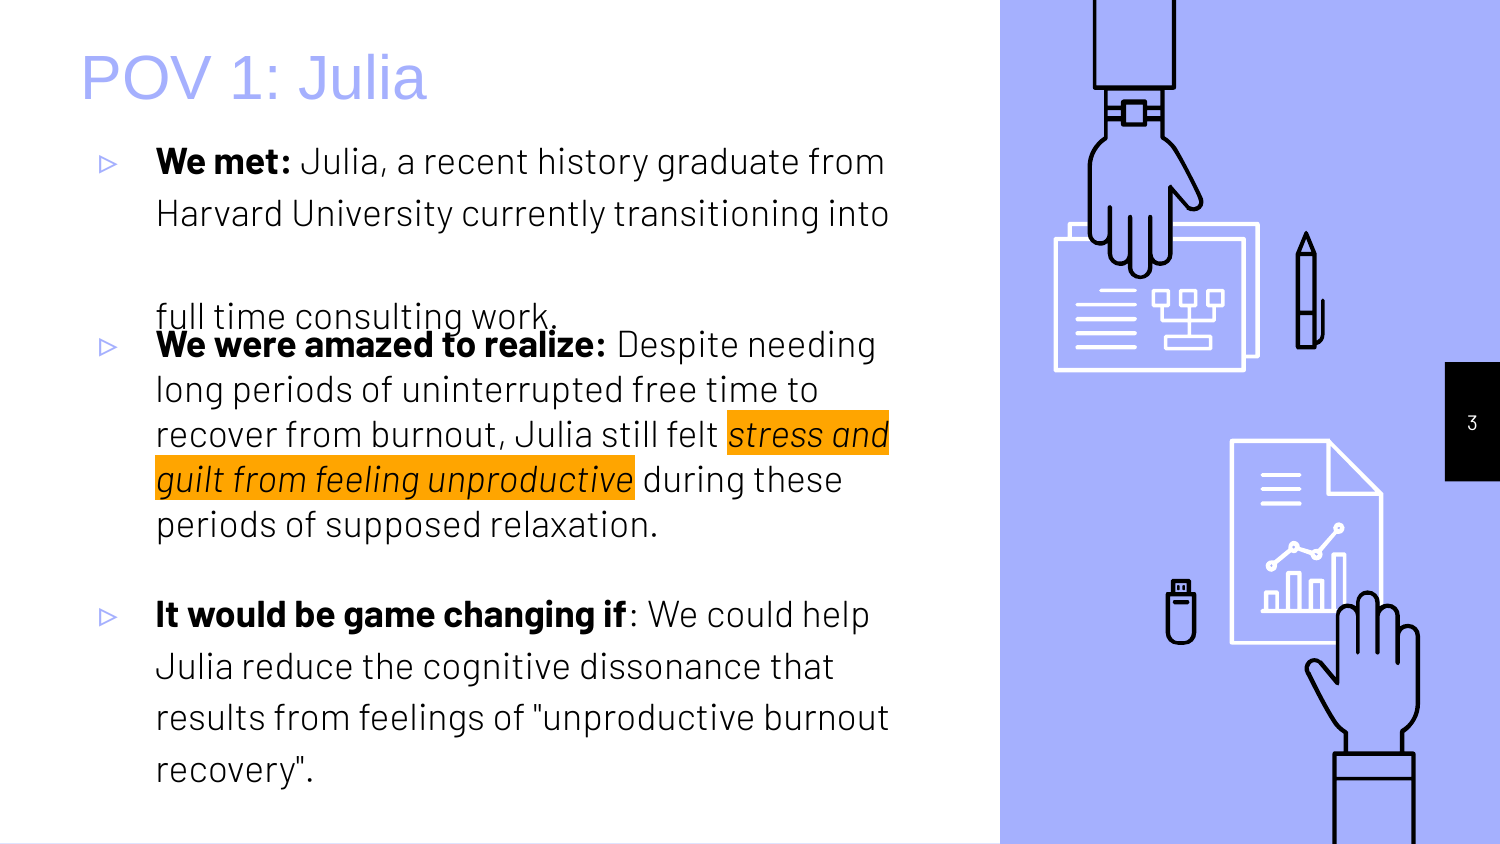

# POV 1: Julia
We met: Julia, a recent history graduate from
          Harvard University currently transitioning into
          full time consulting work.

We were amazed to realize: Despite needing long periods of uninterrupted free time to recover from burnout, Julia still felt stress and guilt from feeling unproductive during these periods of supposed relaxation.

3
It would be game changing if: We could help Julia reduce the cognitive dissonance that results from feelings of "unproductive burnout recovery".